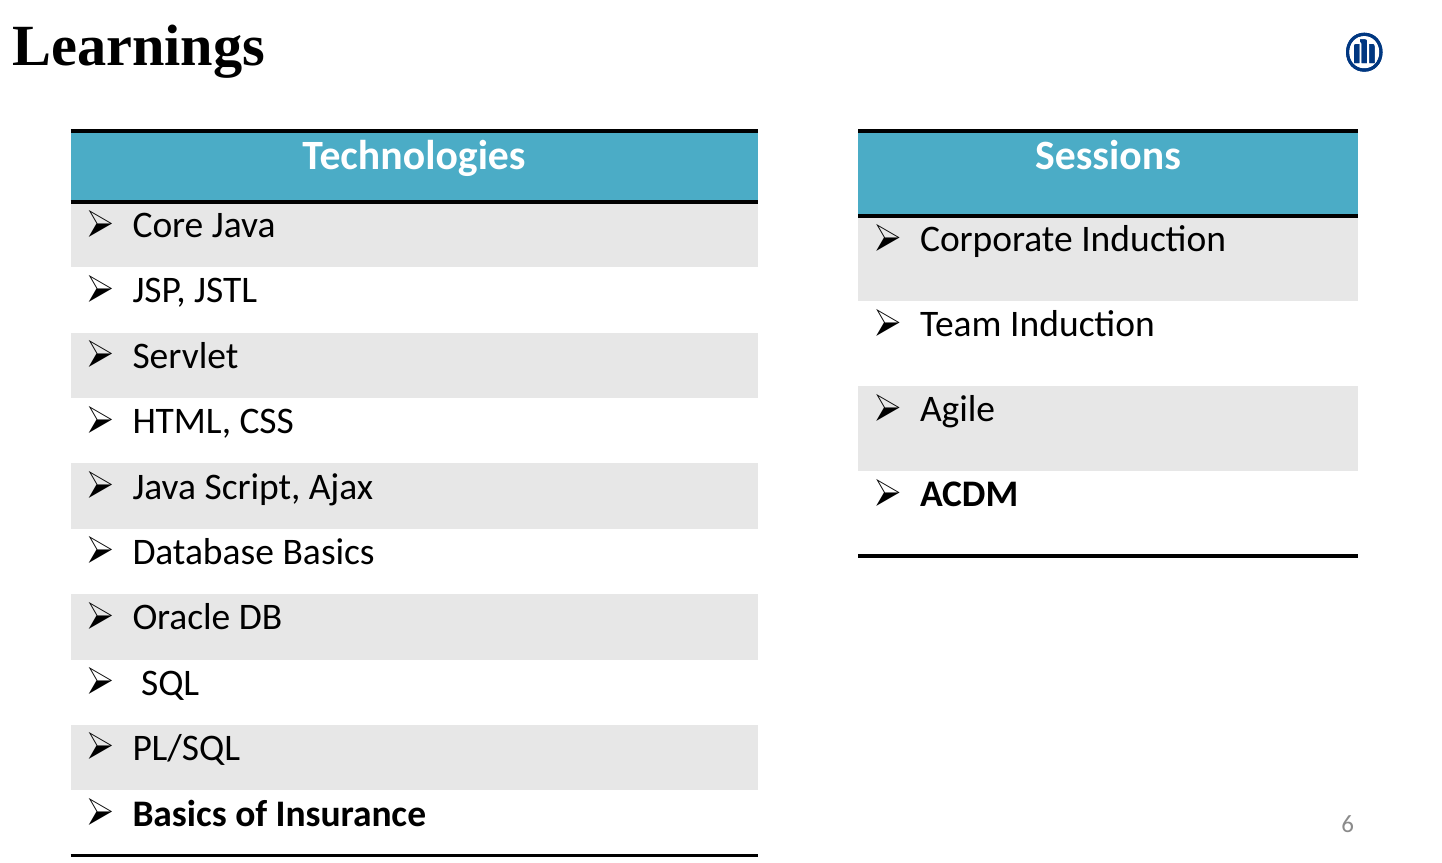

Learnings

| Technologies |
| --- |
| Core Java |
| JSP, JSTL |
| Servlet |
| HTML, CSS |
| Java Script, Ajax |
| Database Basics |
| Oracle DB |
| SQL |
| PL/SQL |
| Basics of Insurance |
| Sessions |
| --- |
| Corporate Induction |
| Team Induction |
| Agile |
| ACDM |
6